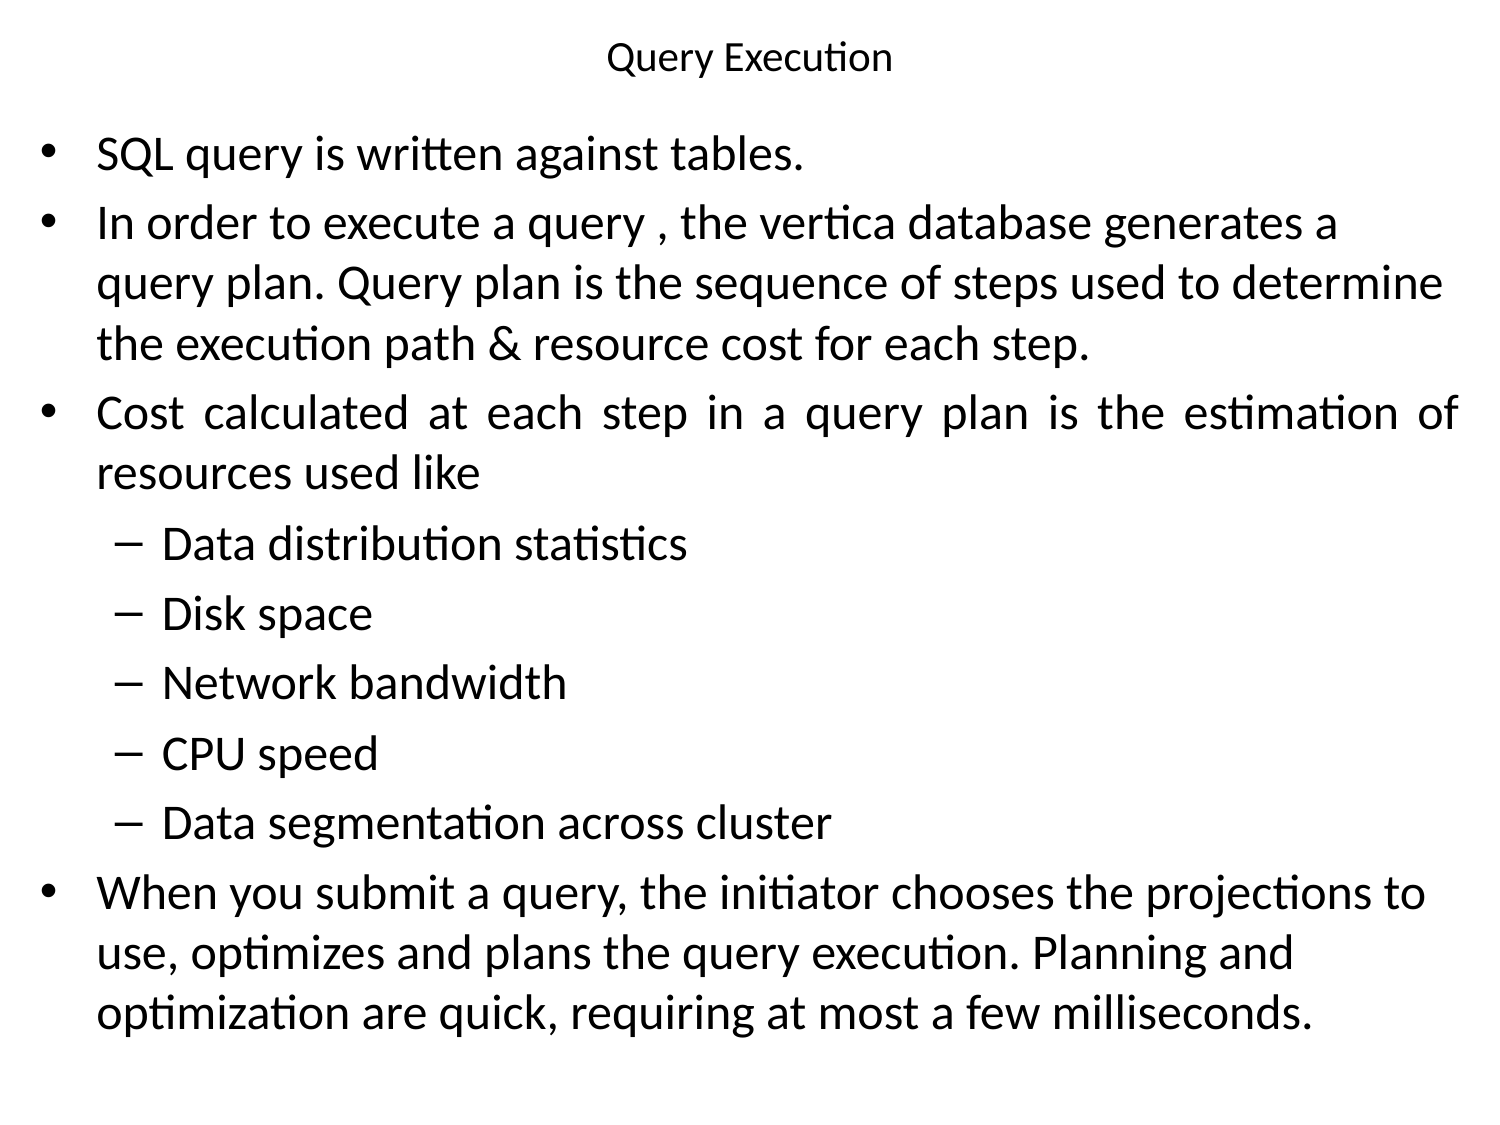

# Query Execution
SQL query is written against tables.
In order to execute a query , the vertica database generates a query plan. Query plan is the sequence of steps used to determine the execution path & resource cost for each step.
Cost calculated at each step in a query plan is the estimation of resources used like
Data distribution statistics
Disk space
Network bandwidth
CPU speed
Data segmentation across cluster
When you submit a query, the initiator chooses the projections to use, optimizes and plans the query execution. Planning and optimization are quick, requiring at most a few milliseconds.